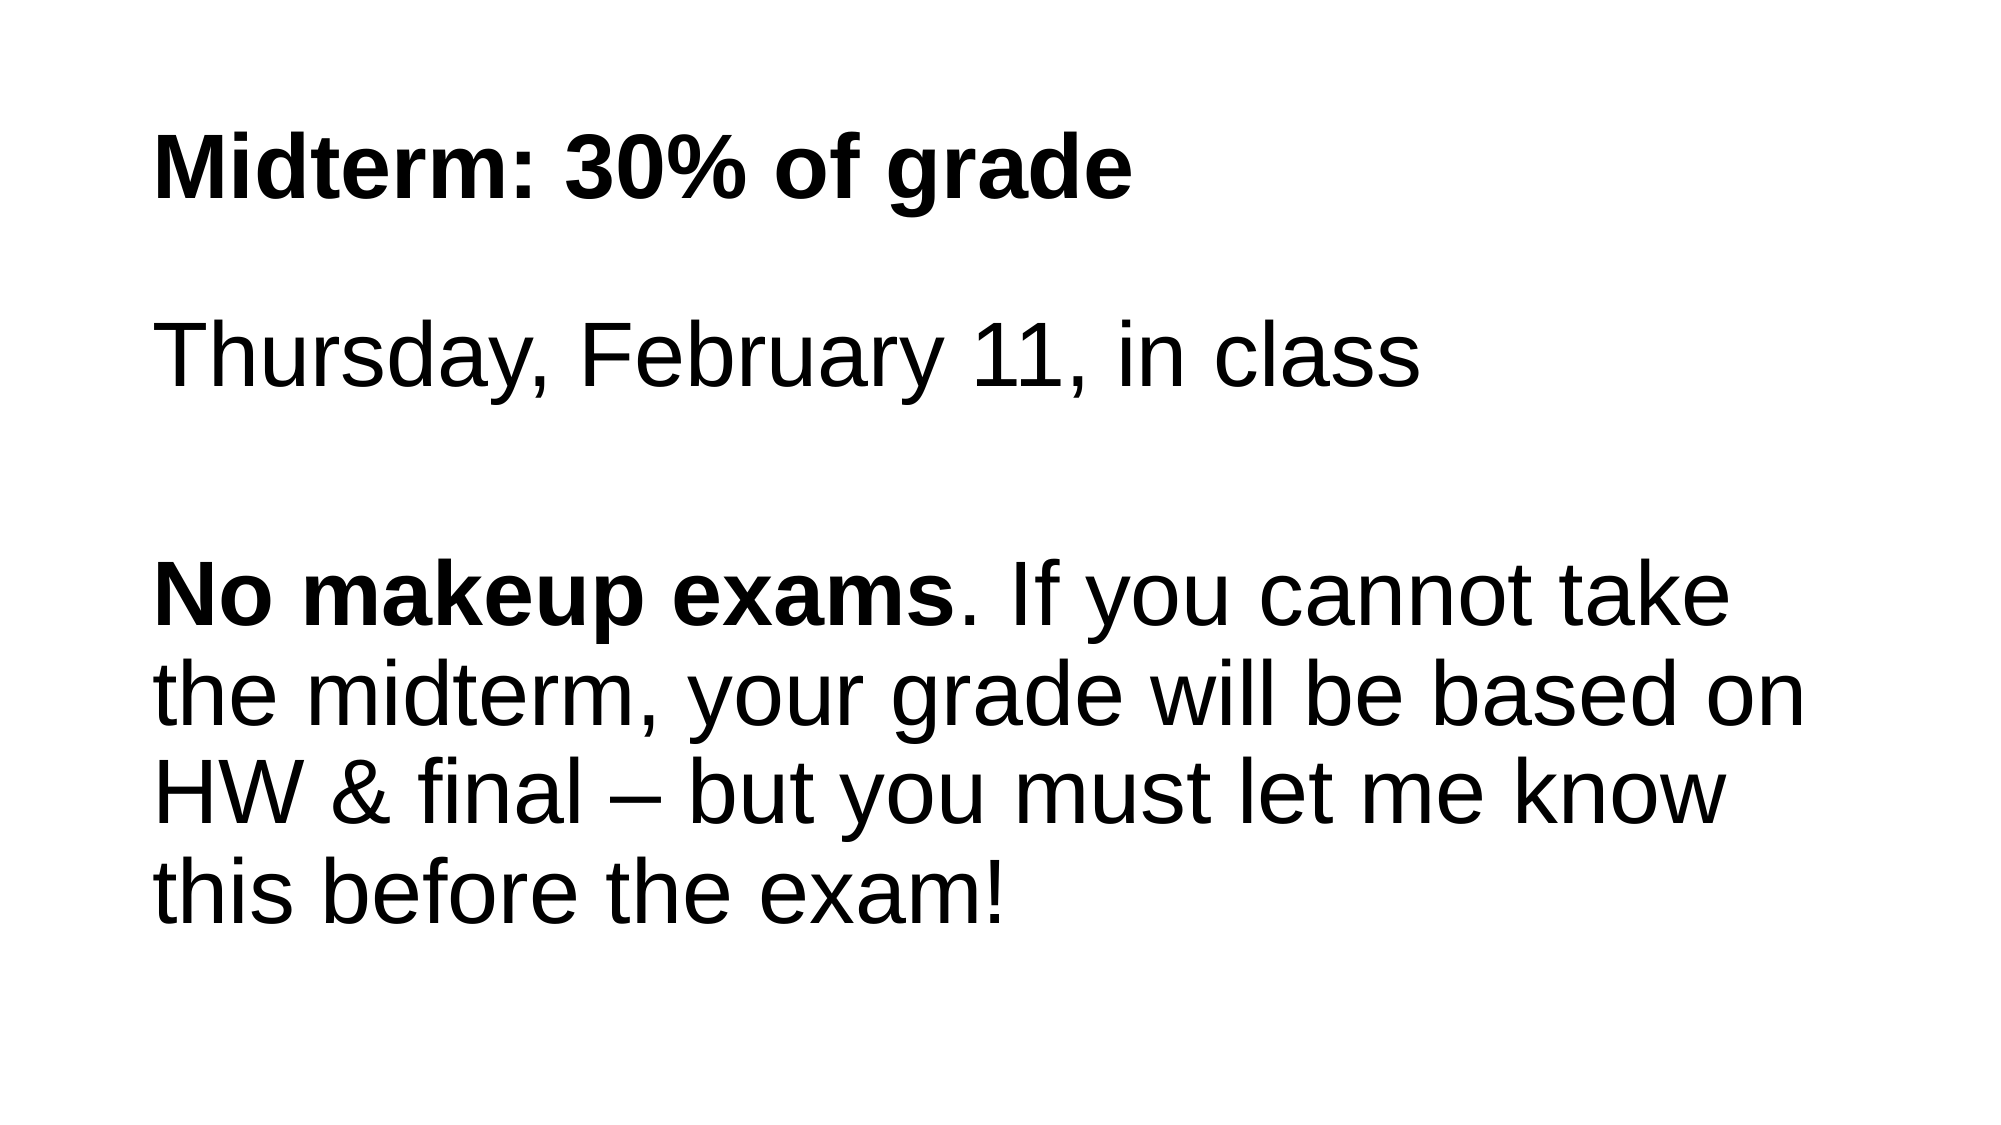

# Midterm: 30% of grade
Thursday, February 11, in class

No makeup exams. If you cannot take the midterm, your grade will be based on HW & final – but you must let me know this before the exam!